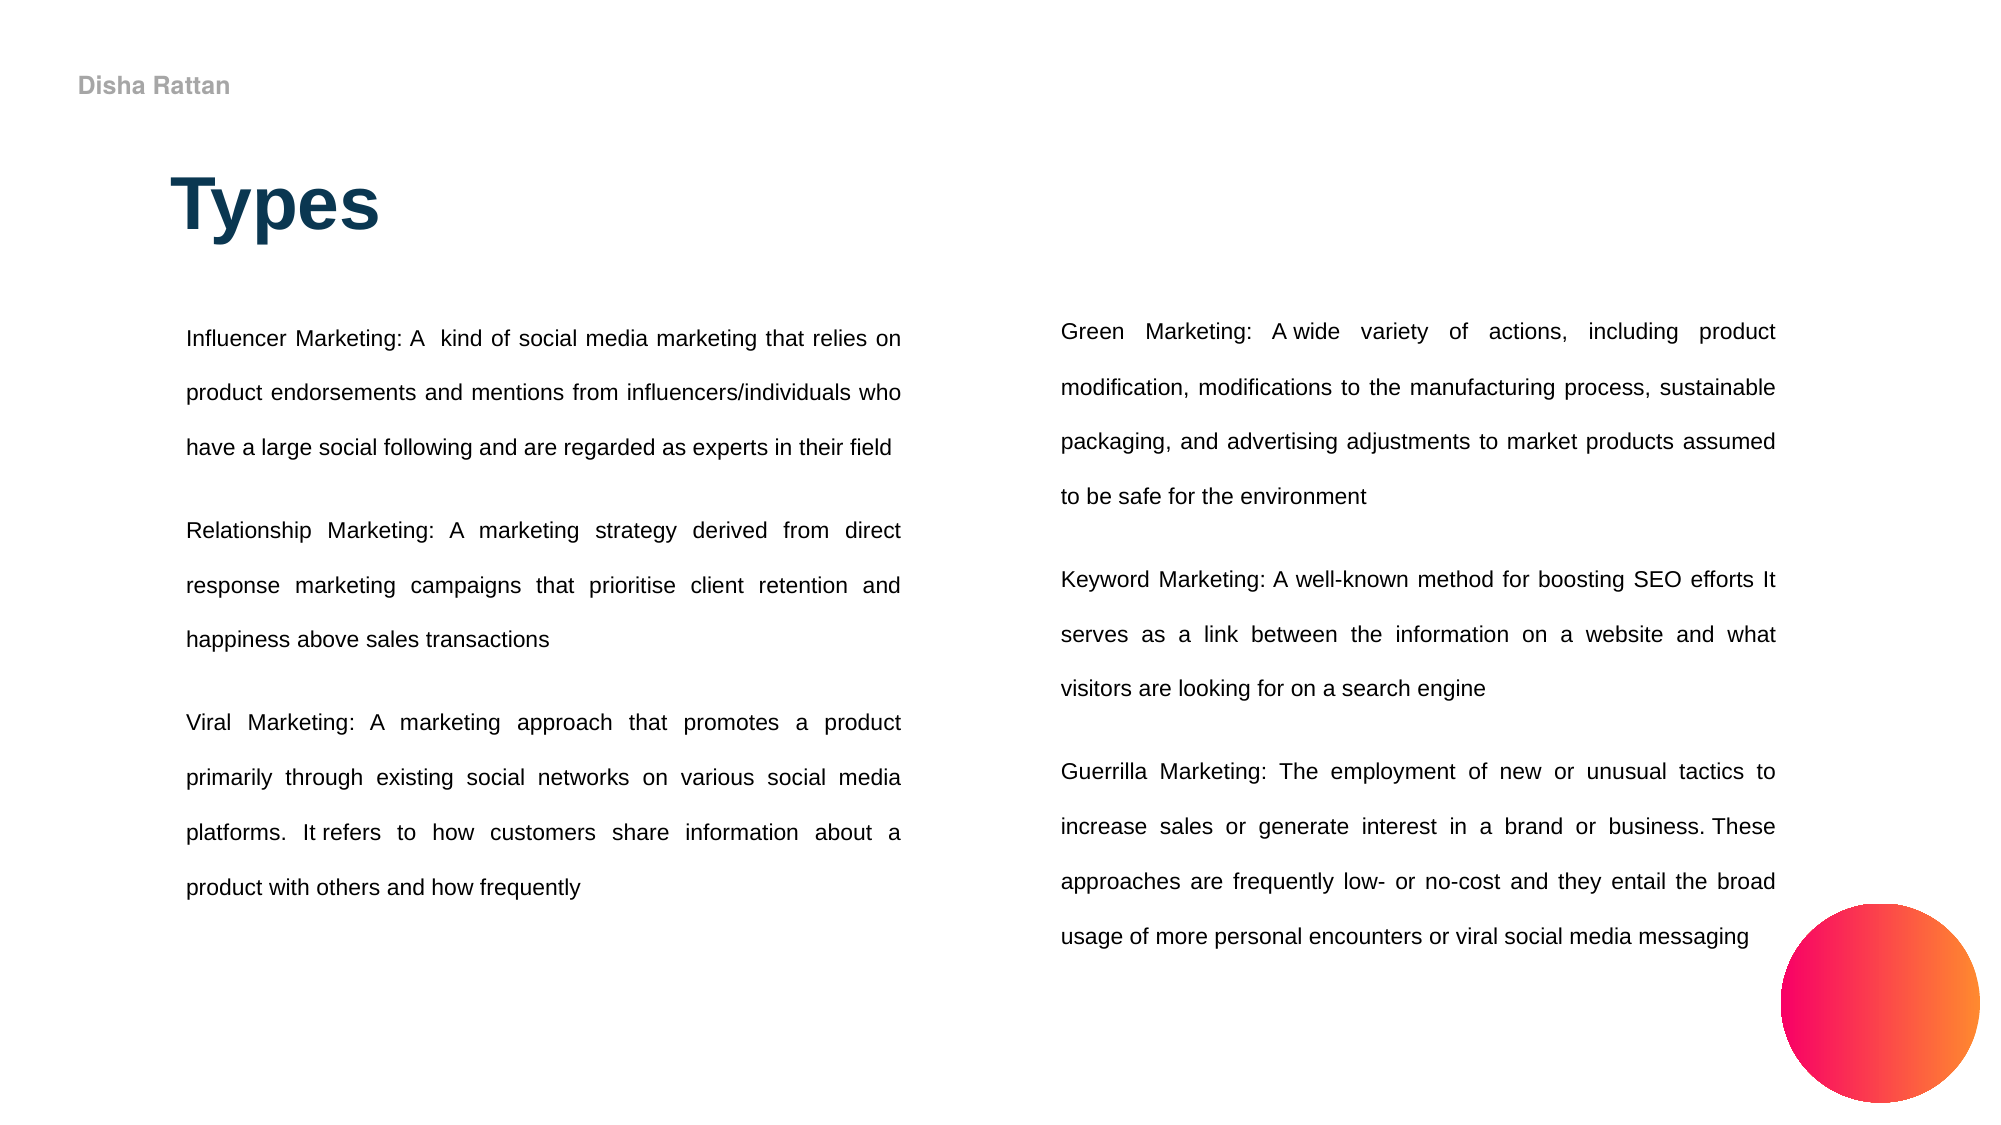

Disha Rattan
Types
Green Marketing: A wide variety of actions, including product modification, modifications to the manufacturing process, sustainable packaging, and advertising adjustments to market products assumed to be safe for the environment

Keyword Marketing: A well-known method for boosting SEO efforts It serves as a link between the information on a website and what visitors are looking for on a search engine

Guerrilla Marketing: The employment of new or unusual tactics to increase sales or generate interest in a brand or business. These approaches are frequently low- or no-cost and they entail the broad usage of more personal encounters or viral social media messaging
Influencer Marketing: A  kind of social media marketing that relies on product endorsements and mentions from influencers/individuals who have a large social following and are regarded as experts in their field

Relationship Marketing: A marketing strategy derived from direct response marketing campaigns that prioritise client retention and happiness above sales transactions

Viral Marketing: A marketing approach that promotes a product primarily through existing social networks on various social media platforms. It refers to how customers share information about a product with others and how frequently